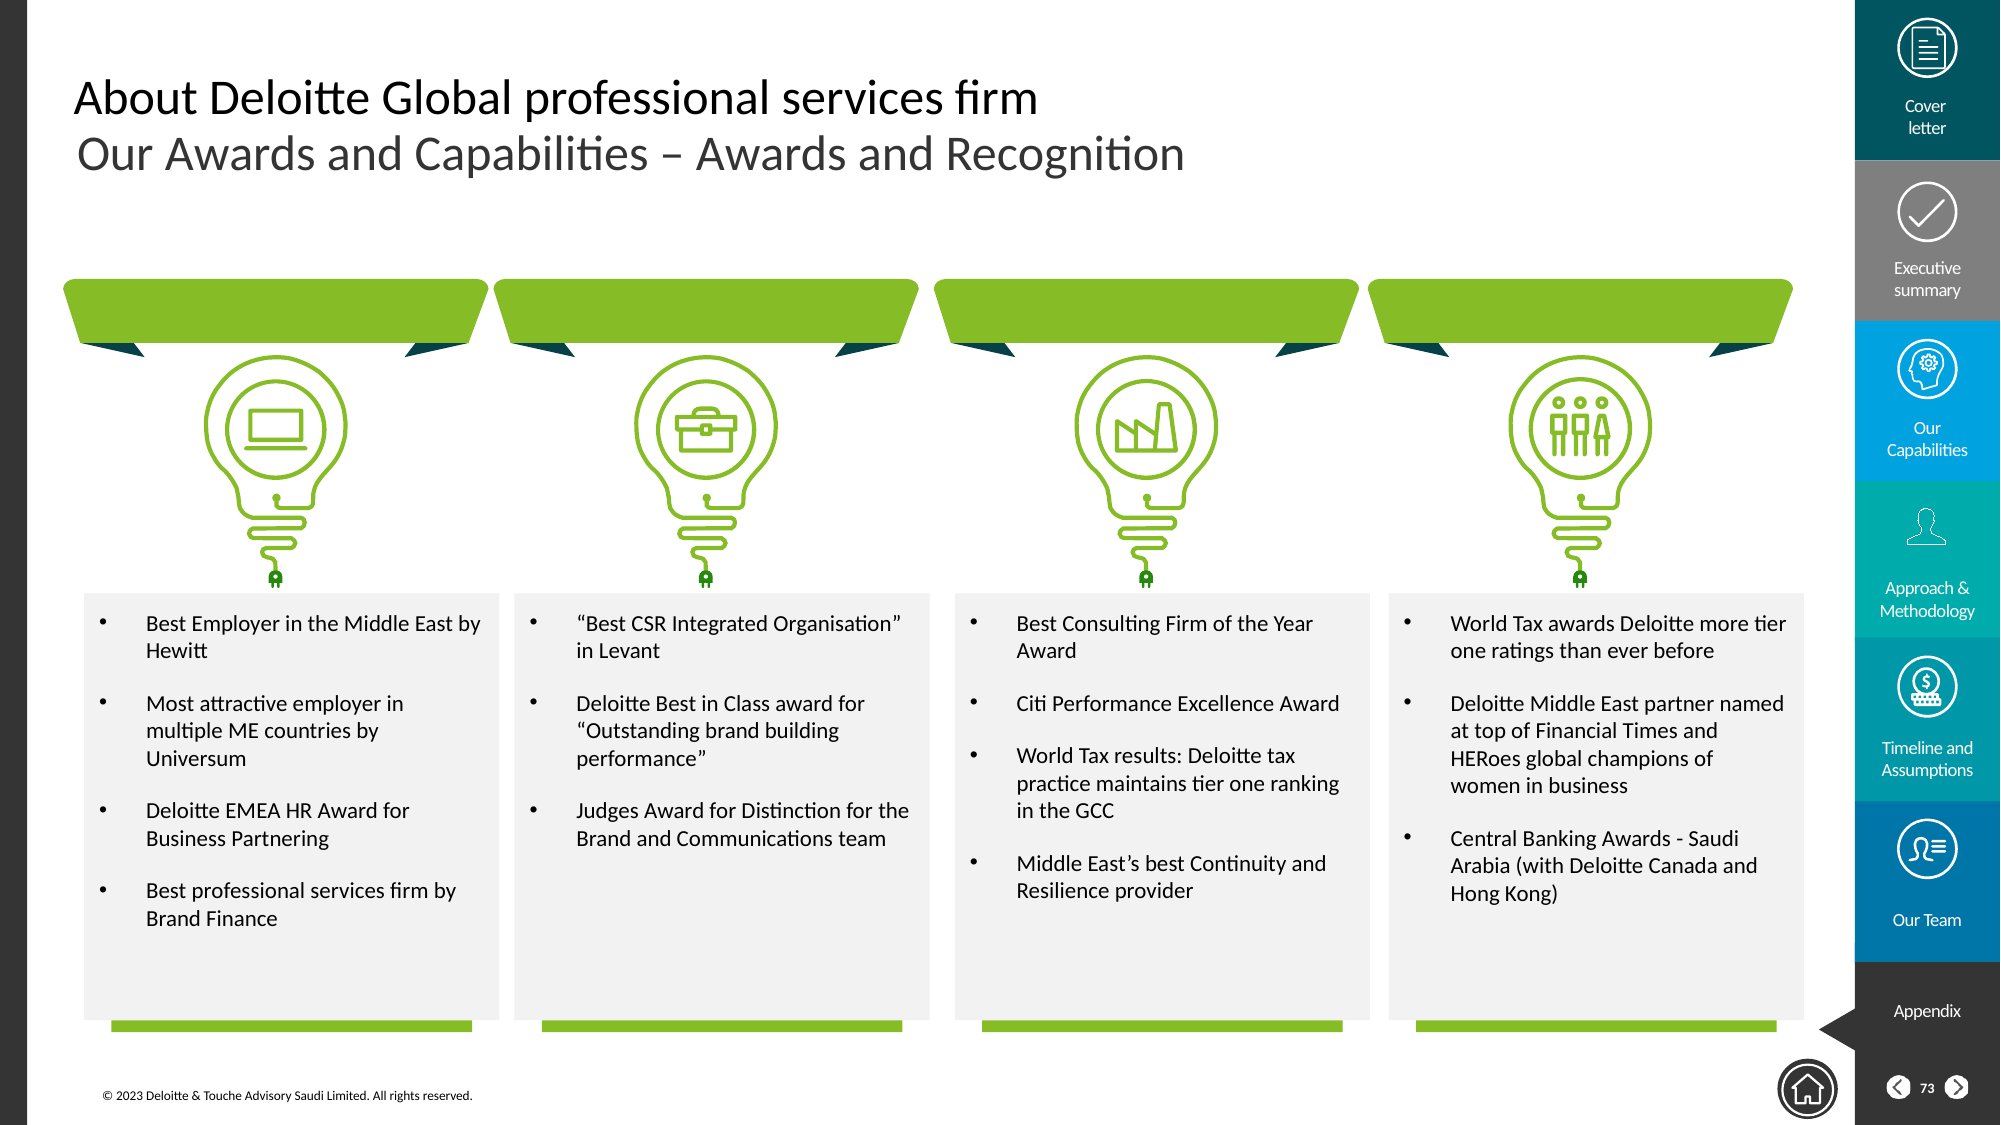

About Deloitte Global professional services firm
Our Awards and Capabilities – Awards and Recognition

Best Employer in the Middle East by Hewitt
Most attractive employer in multiple ME countries by Universum
Deloitte EMEA HR Award for Business Partnering
Best professional services firm by Brand Finance

“Best CSR Integrated Organisation” in Levant
Deloitte Best in Class award for “Outstanding brand building performance”
Judges Award for Distinction for the Brand and Communications team

Best Consulting Firm of the Year Award
Citi Performance Excellence Award
World Tax results: Deloitte tax practice maintains tier one ranking in the GCC
Middle East’s best Continuity and Resilience provider

World Tax awards Deloitte more tier one ratings than ever before
Deloitte Middle East partner named at top of Financial Times and HERoes global champions of women in business
Central Banking Awards - Saudi Arabia (with Deloitte Canada and Hong Kong)